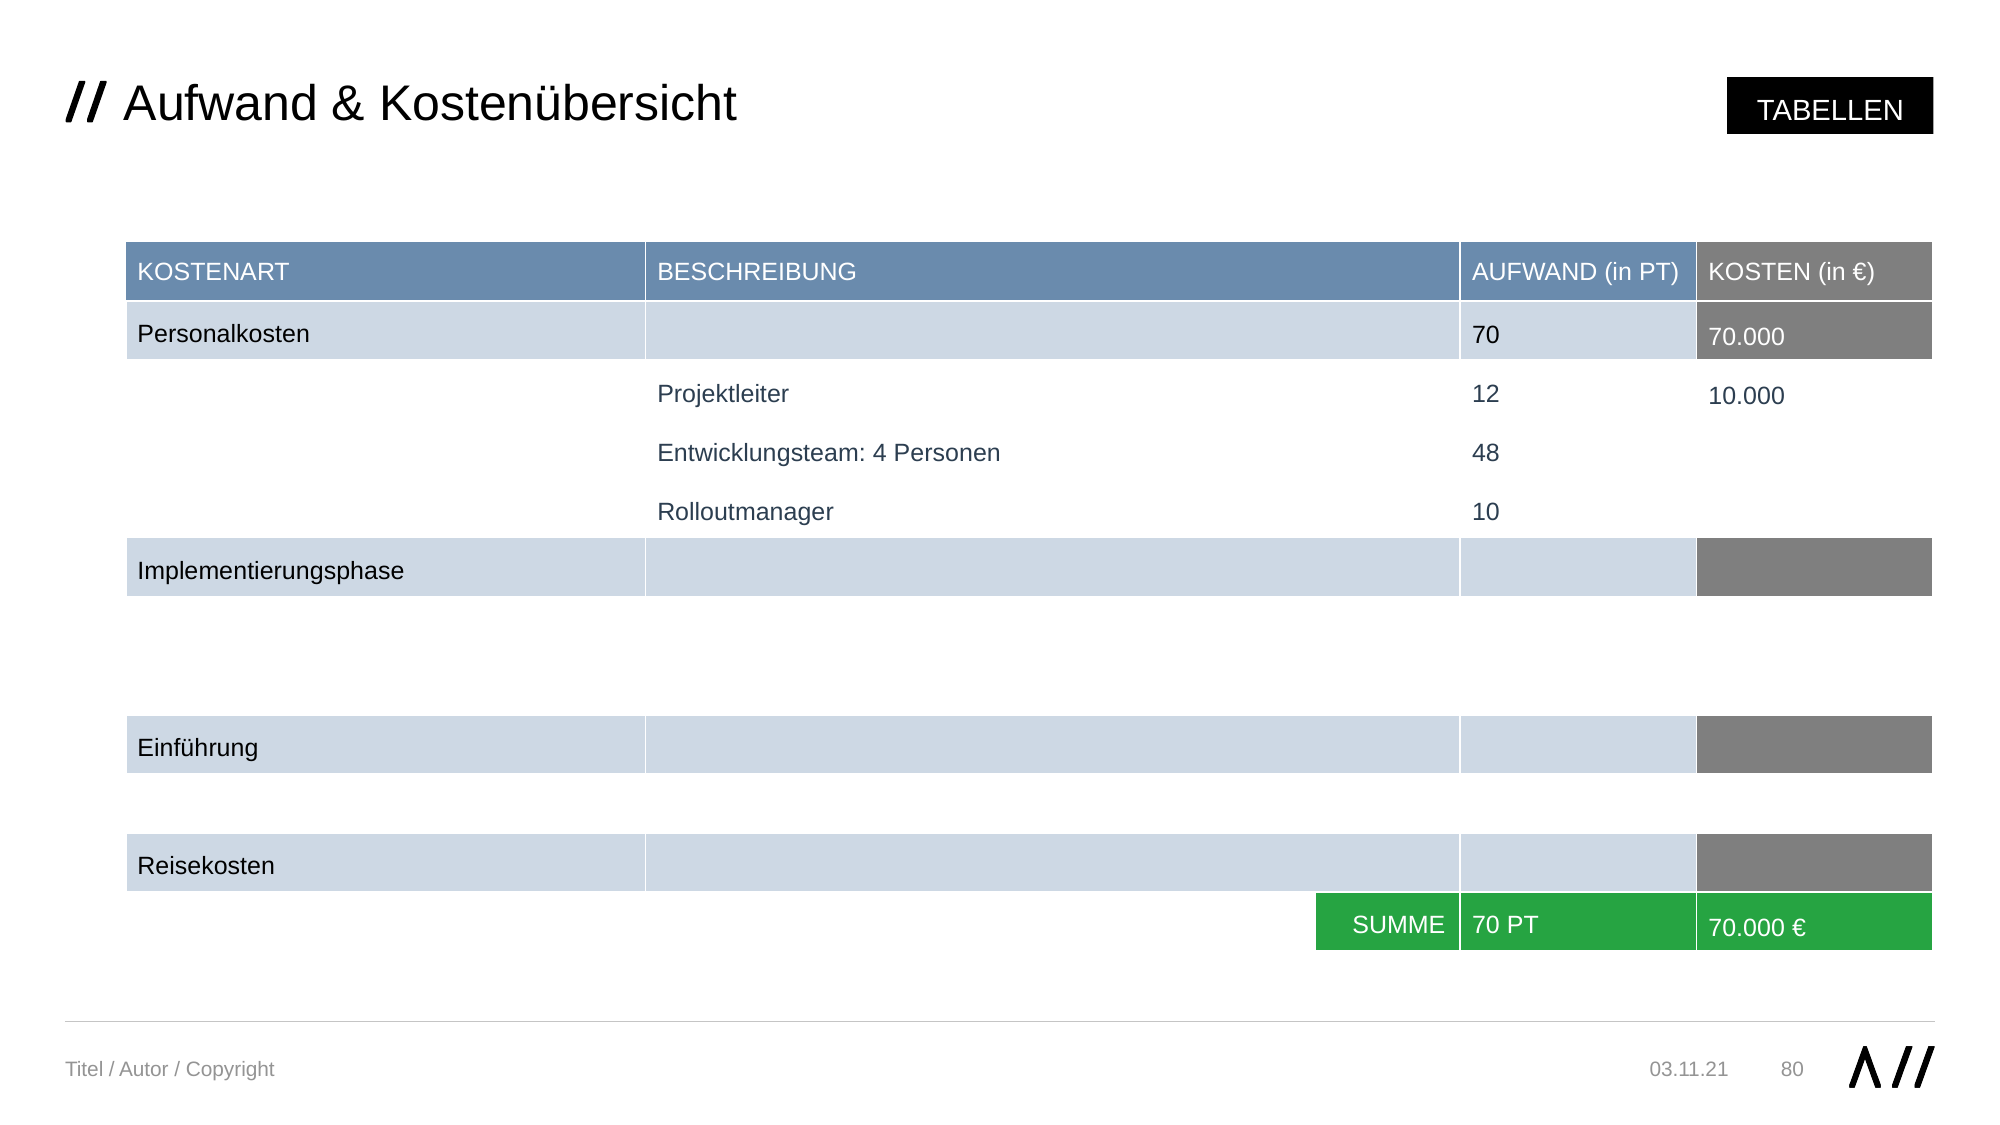

# Aufwand & Kostenübersicht
TABELLEN
| KOSTENART | BESCHREIBUNG |  | AUFWAND (in PT) | KOSTEN (in €) |
| --- | --- | --- | --- | --- |
| Personalkosten |  |  | 70 | 70.000 |
|  | Projektleiter |  | 12 | 10.000 |
|  | Entwicklungsteam: 4 Personen |  | 48 |  |
|  | Rolloutmanager |  | 10 |  |
| Implementierungsphase |  |  |  |  |
|  |  |  |  |  |
|  |  |  |  |  |
| Einführung |  |  |  |  |
|  |  |  |  |  |
| Reisekosten |  |  |  |  |
|  |  | SUMME | 70 PT | 70.000 € |
Titel / Autor / Copyright
80
03.11.21